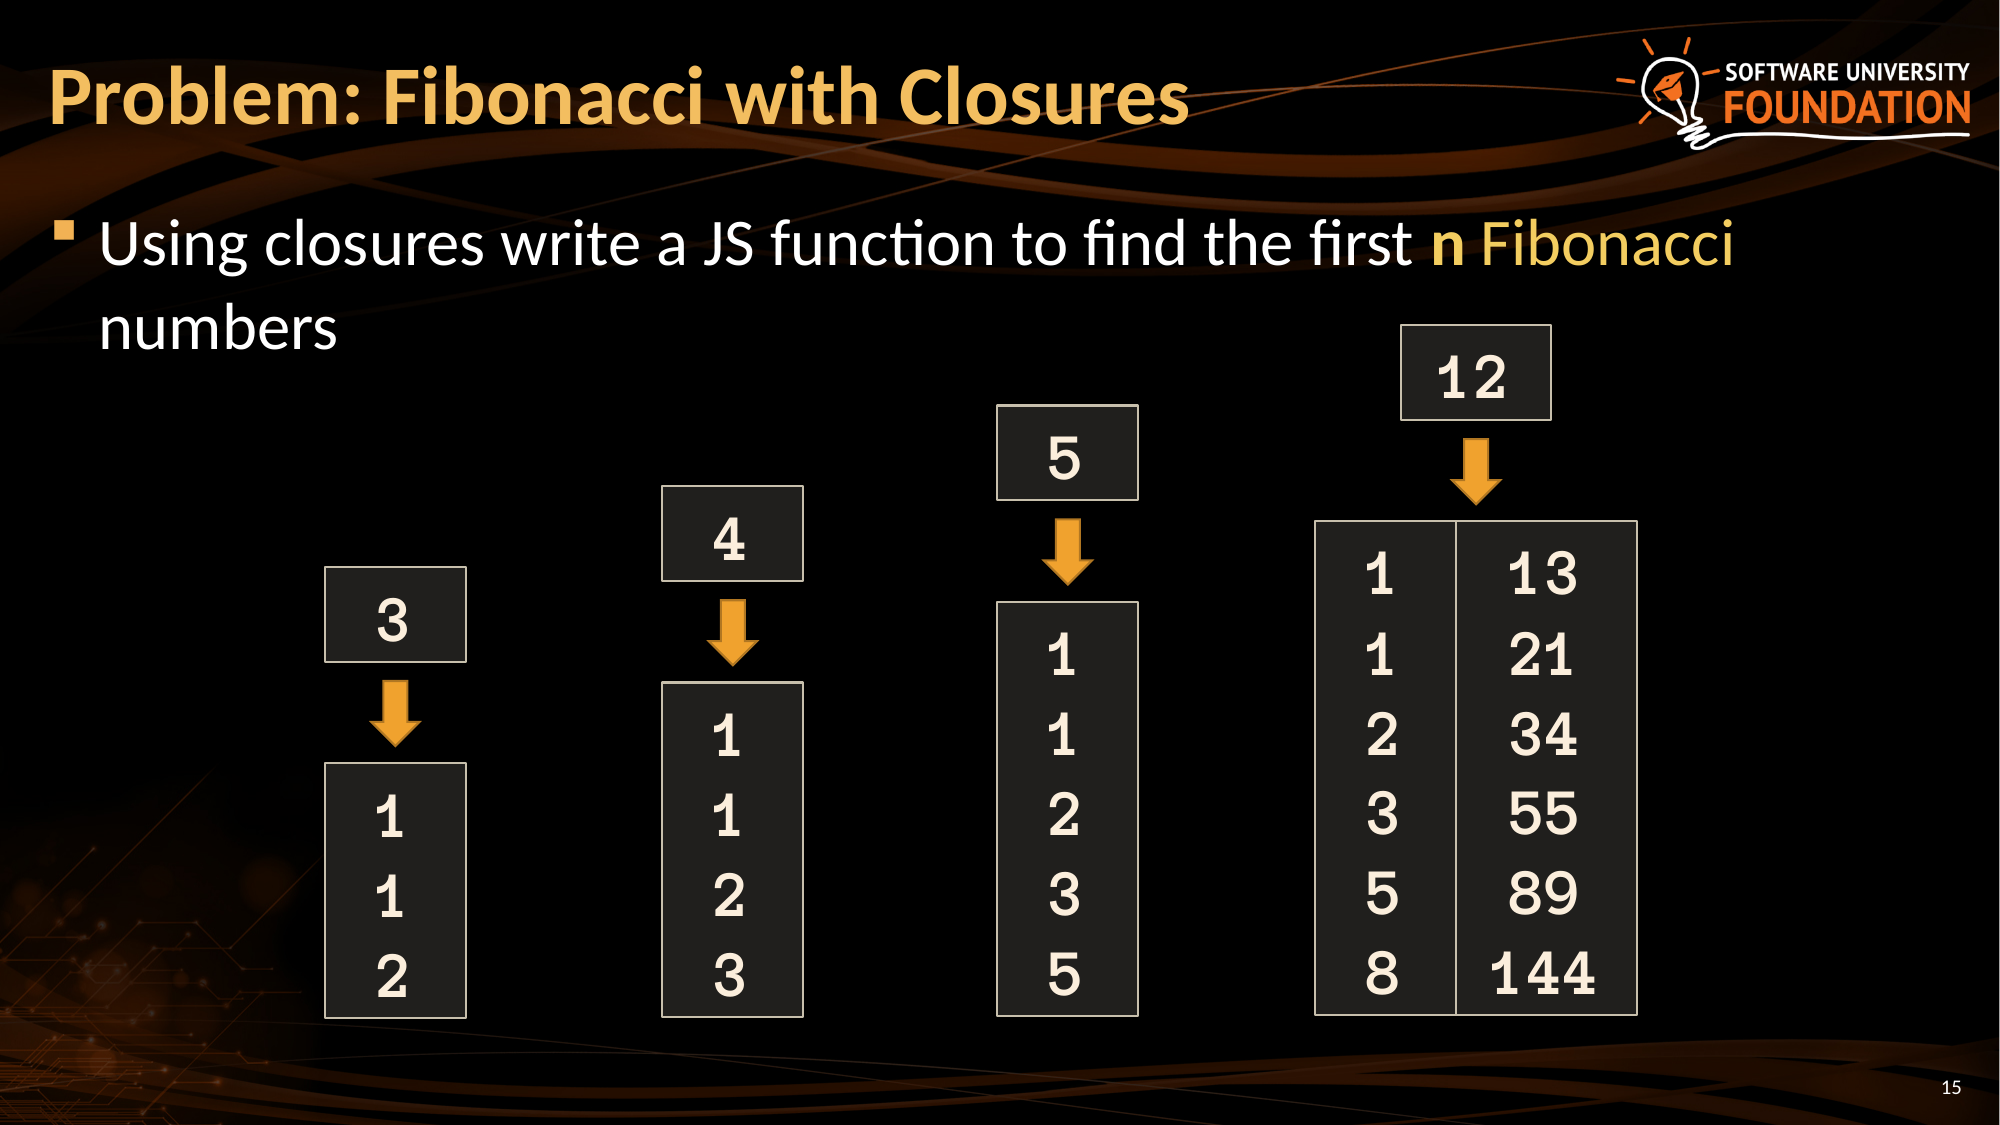

# Problem: Fibonacci with Closures
Using closures write a JS function to find the first n Fibonacci numbers
12
5

4

1
1
2
3
5
8
13
21
34
55
89
144
3

1
1
2
3
5

1
1
2
3
1
1
2
15